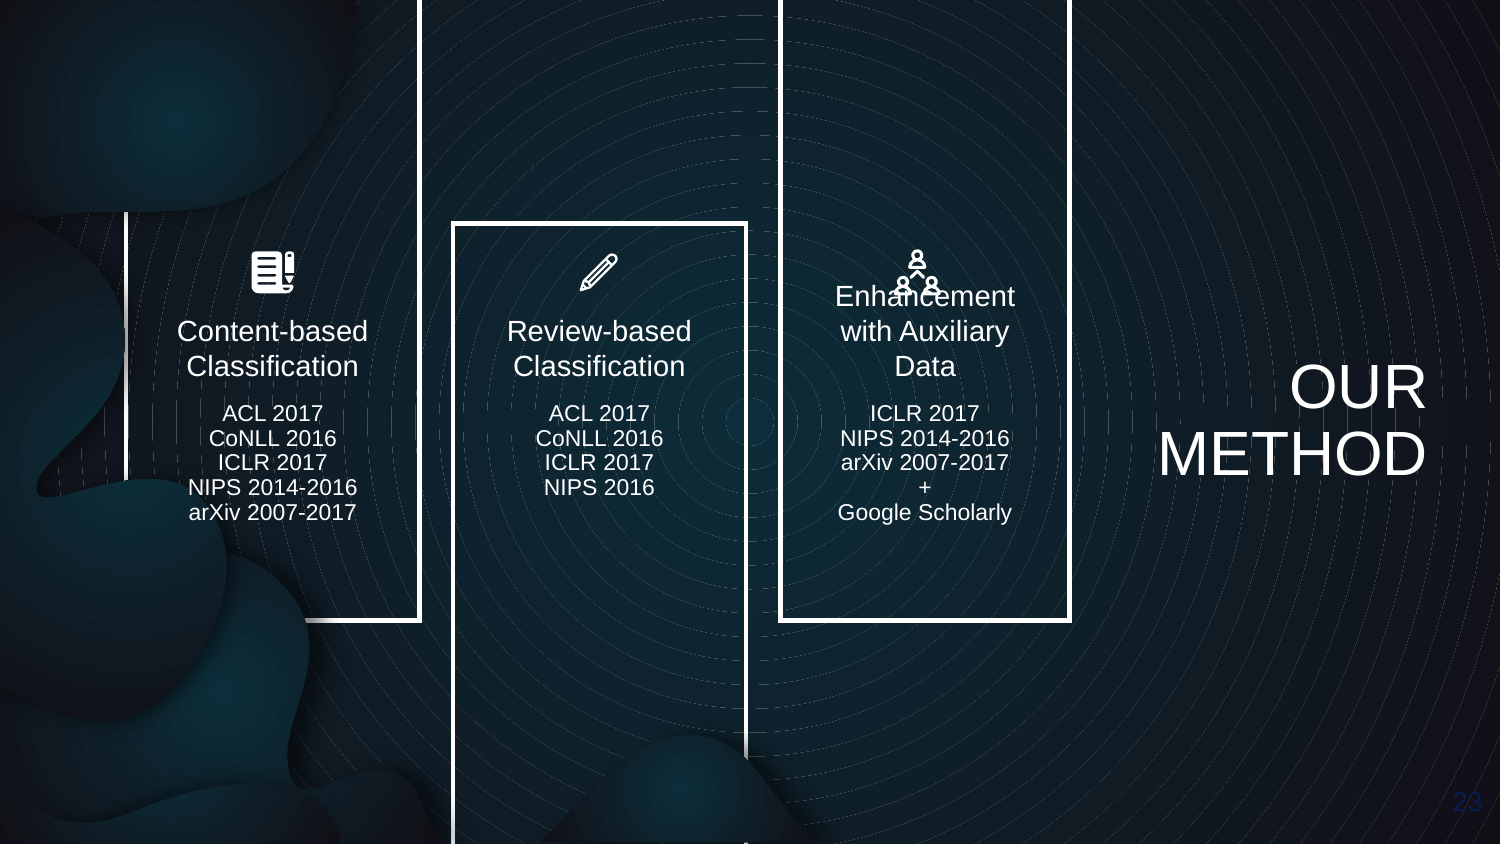

# OUR METHOD

Content-based Classification
Review-based Classification
Enhancement with Auxiliary Data

ACL 2017
CoNLL 2016
ICLR 2017
NIPS 2014-2016
arXiv 2007-2017
ACL 2017
CoNLL 2016
ICLR 2017
NIPS 2016
ICLR 2017
NIPS 2014-2016
arXiv 2007-2017
+
Google Scholarly

23